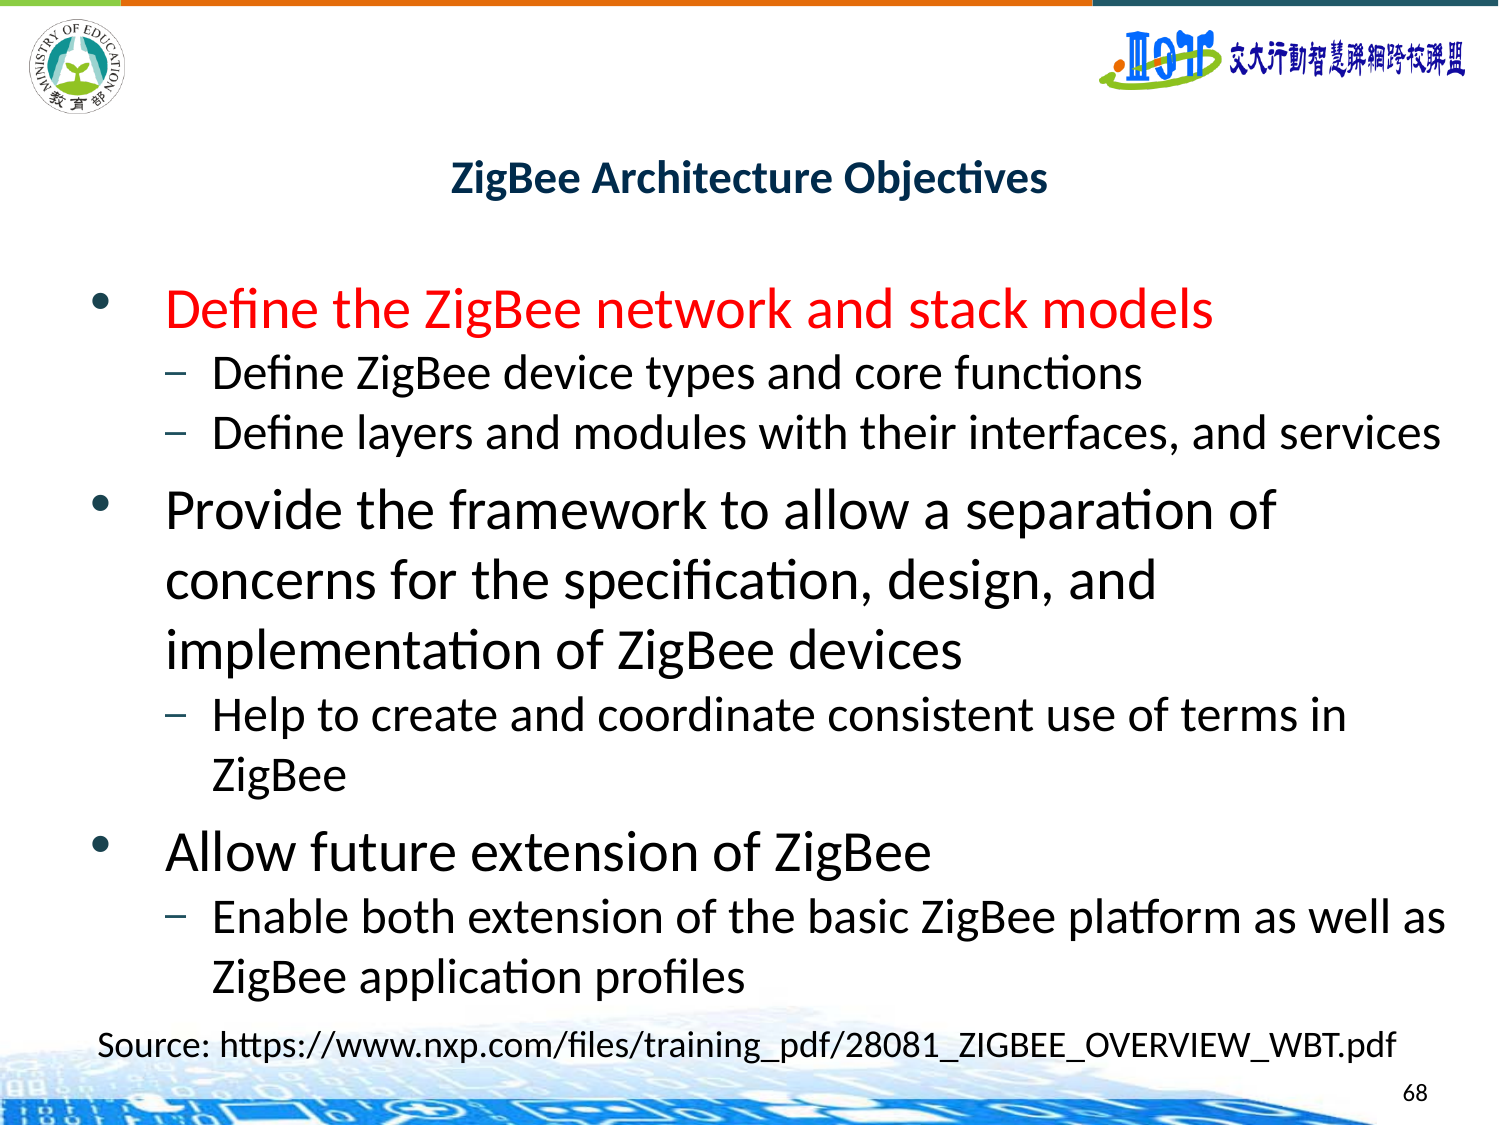

# ZigBee Architecture Objectives
Define the ZigBee network and stack models
Define ZigBee device types and core functions
Define layers and modules with their interfaces, and services
Provide the framework to allow a separation of concerns for the specification, design, and implementation of ZigBee devices
Help to create and coordinate consistent use of terms in ZigBee
Allow future extension of ZigBee
Enable both extension of the basic ZigBee platform as well as ZigBee application profiles
Source: https://www.nxp.com/files/training_pdf/28081_ZIGBEE_OVERVIEW_WBT.pdf
68